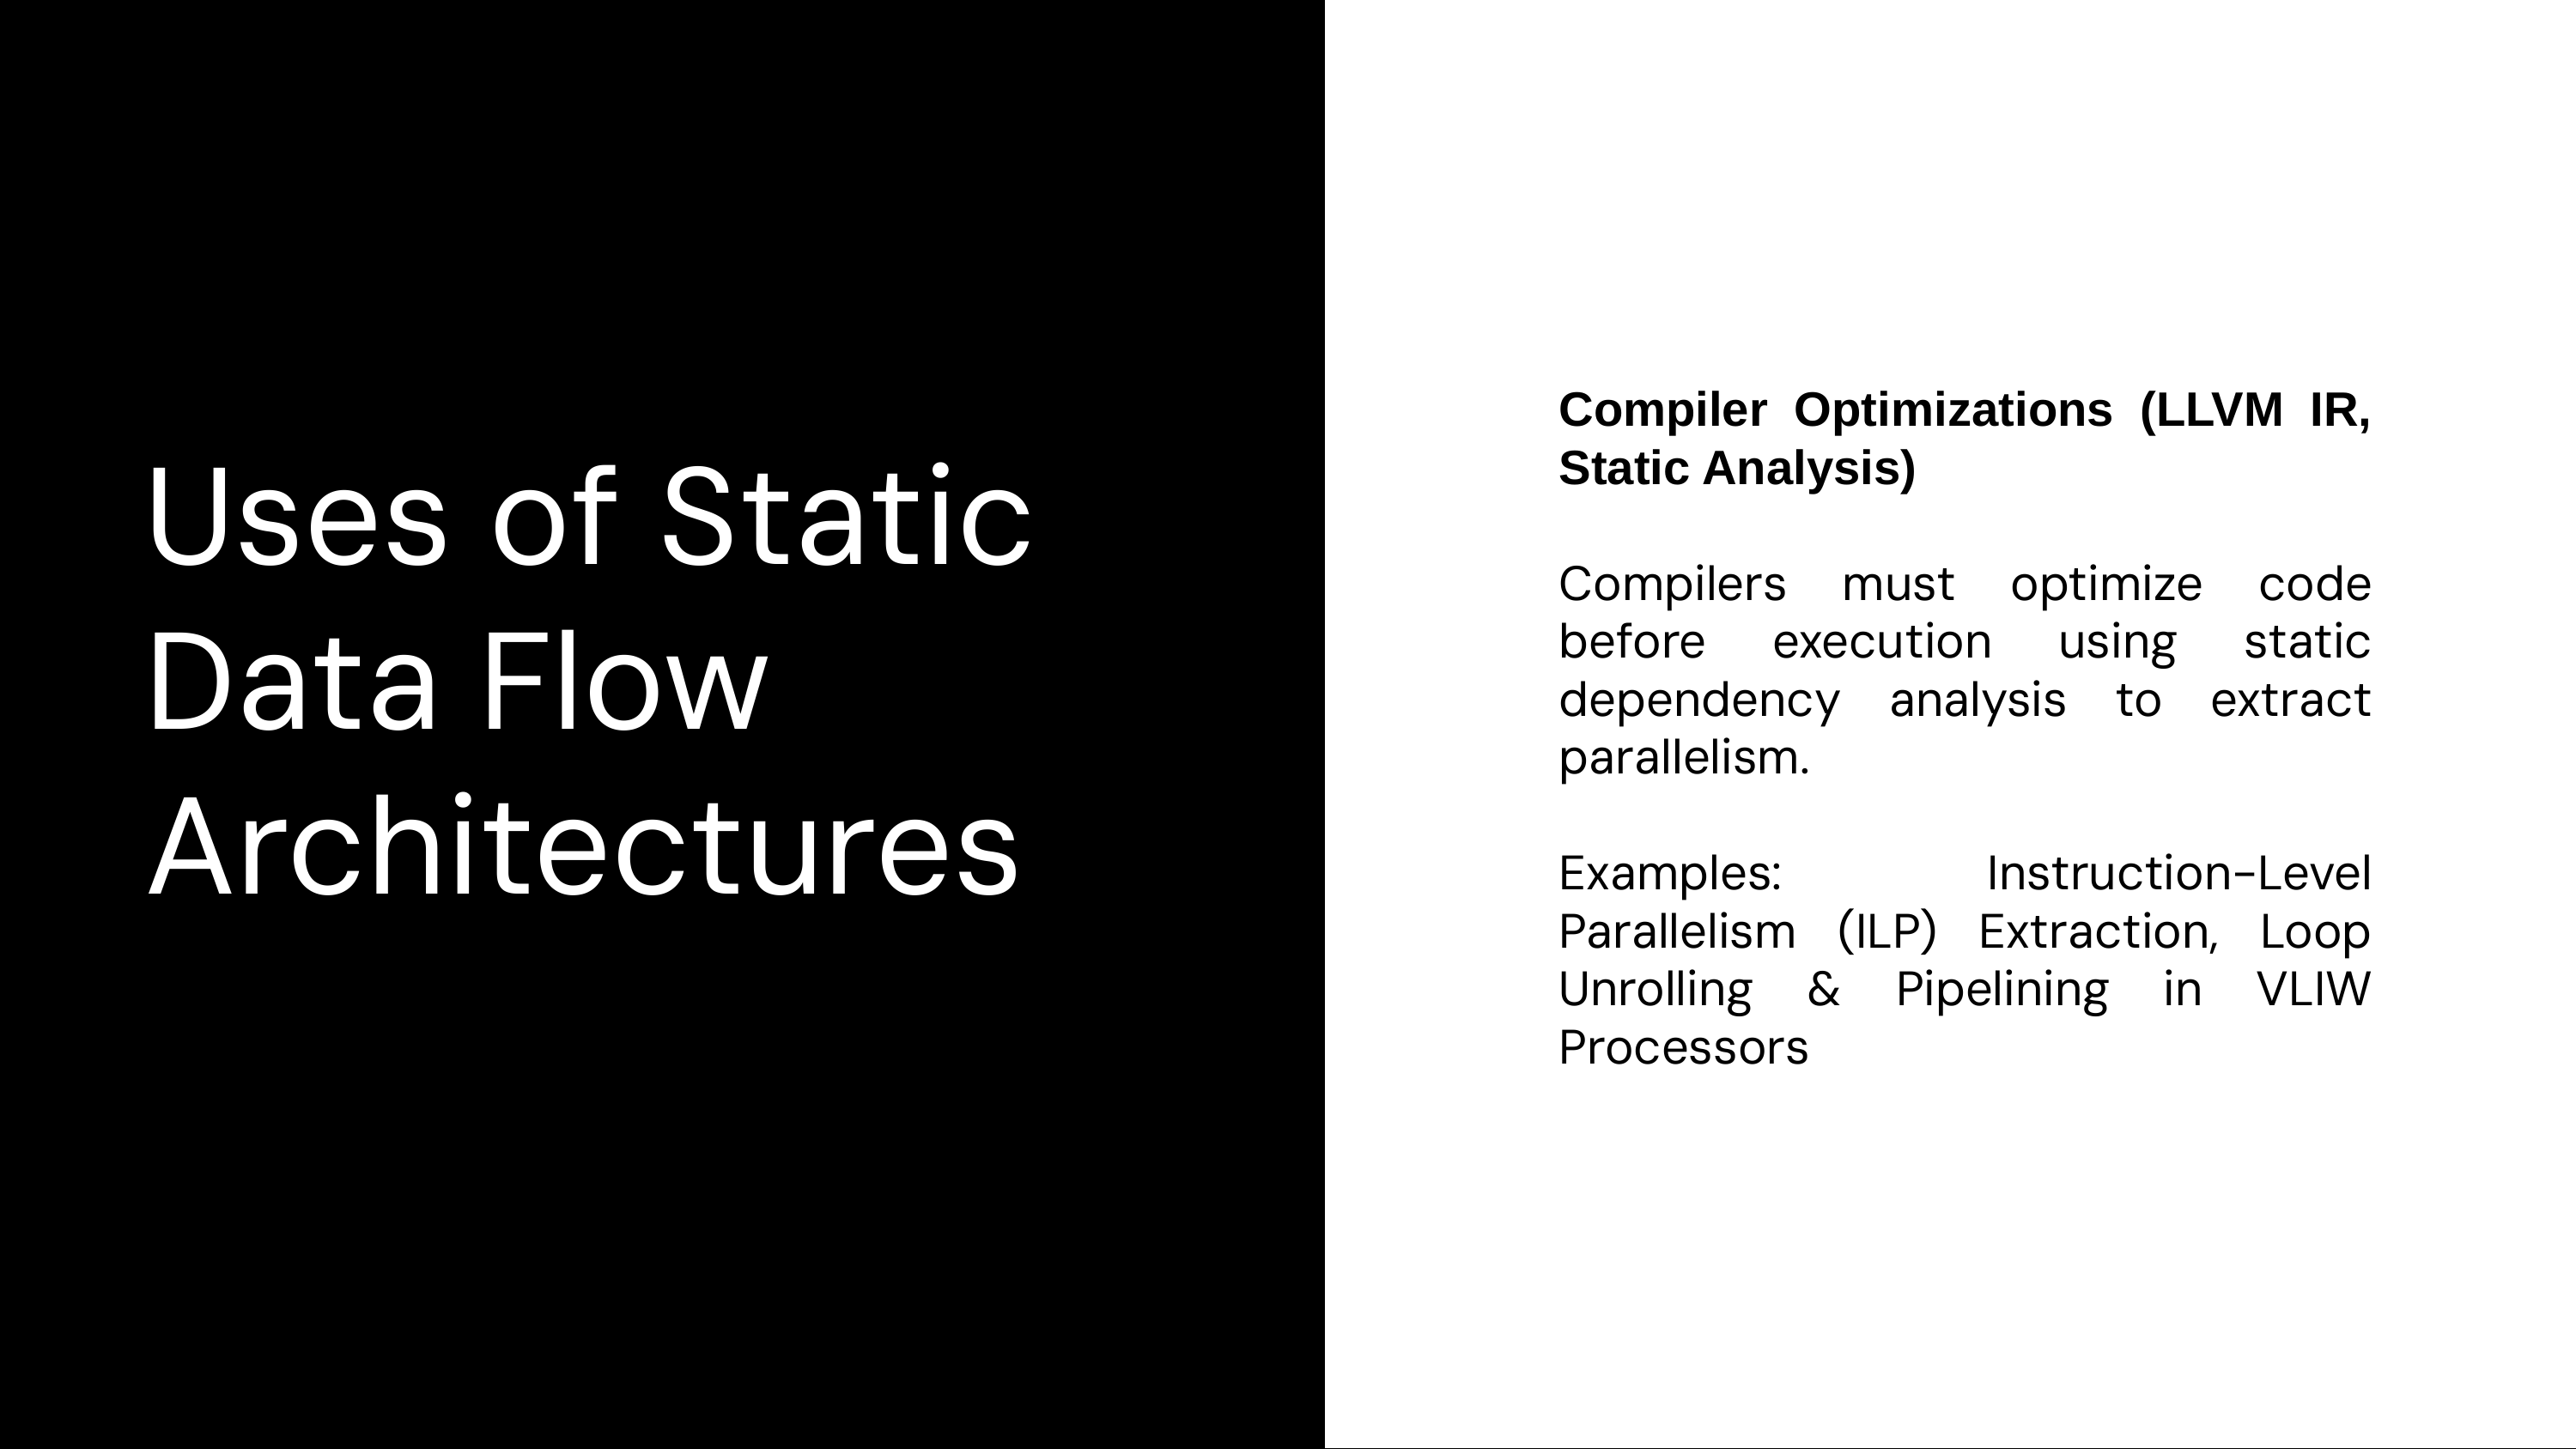

1. Hard Real-Time Systems
In real-time applications, execution times must be strictly predictable to meet deadlines. Dynamic scheduling introduces unpredictable latencies.
Examples: Avionics Systems, Medical Devices, Industrial Automation

Compiler Optimizations (LLVM IR, Static Analysis)

Compilers must optimize code before execution using static dependency analysis to extract parallelism.

Examples: Instruction-Level Parallelism (ILP) Extraction, Loop Unrolling & Pipelining in VLIW Processors
Uses of Static Data Flow Architectures